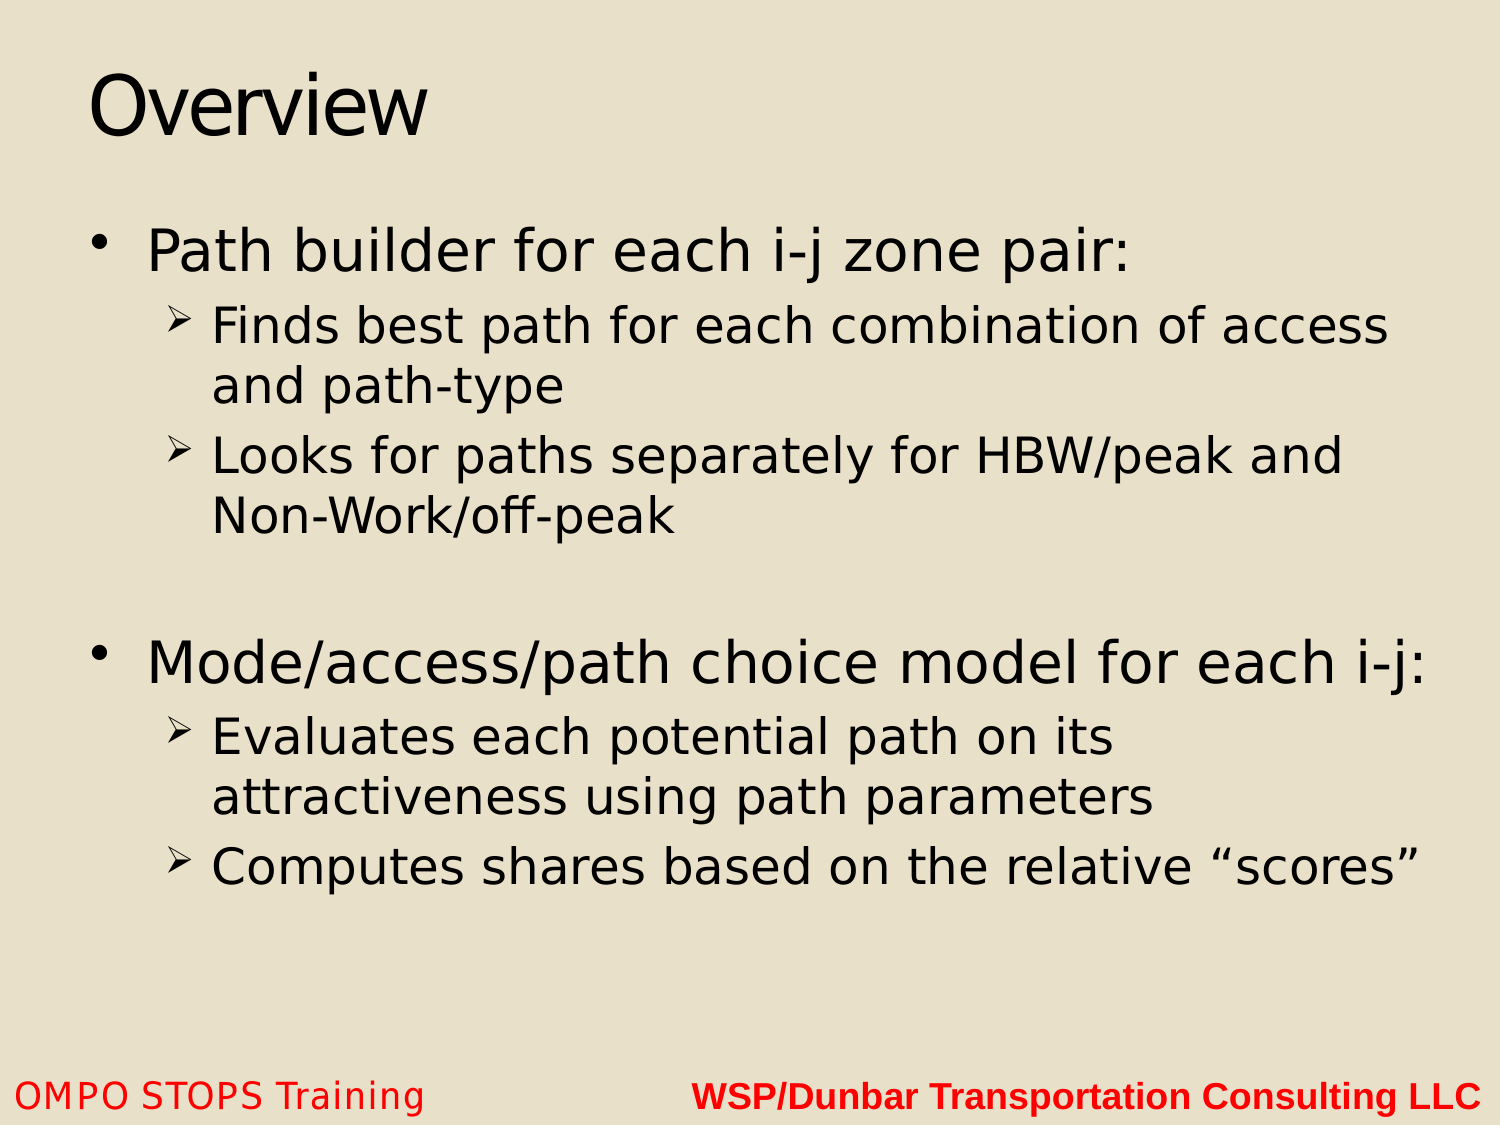

# Overview
Path builder for each i-j zone pair:
Finds best path for each combination of access and path-type
Looks for paths separately for HBW/peak and Non-Work/off-peak

Mode/access/path choice model for each i-j:
Evaluates each potential path on its attractiveness using path parameters
Computes shares based on the relative “scores”

OMPO STOPS Training                        WSP/Dunbar Transportation Consulting LLC